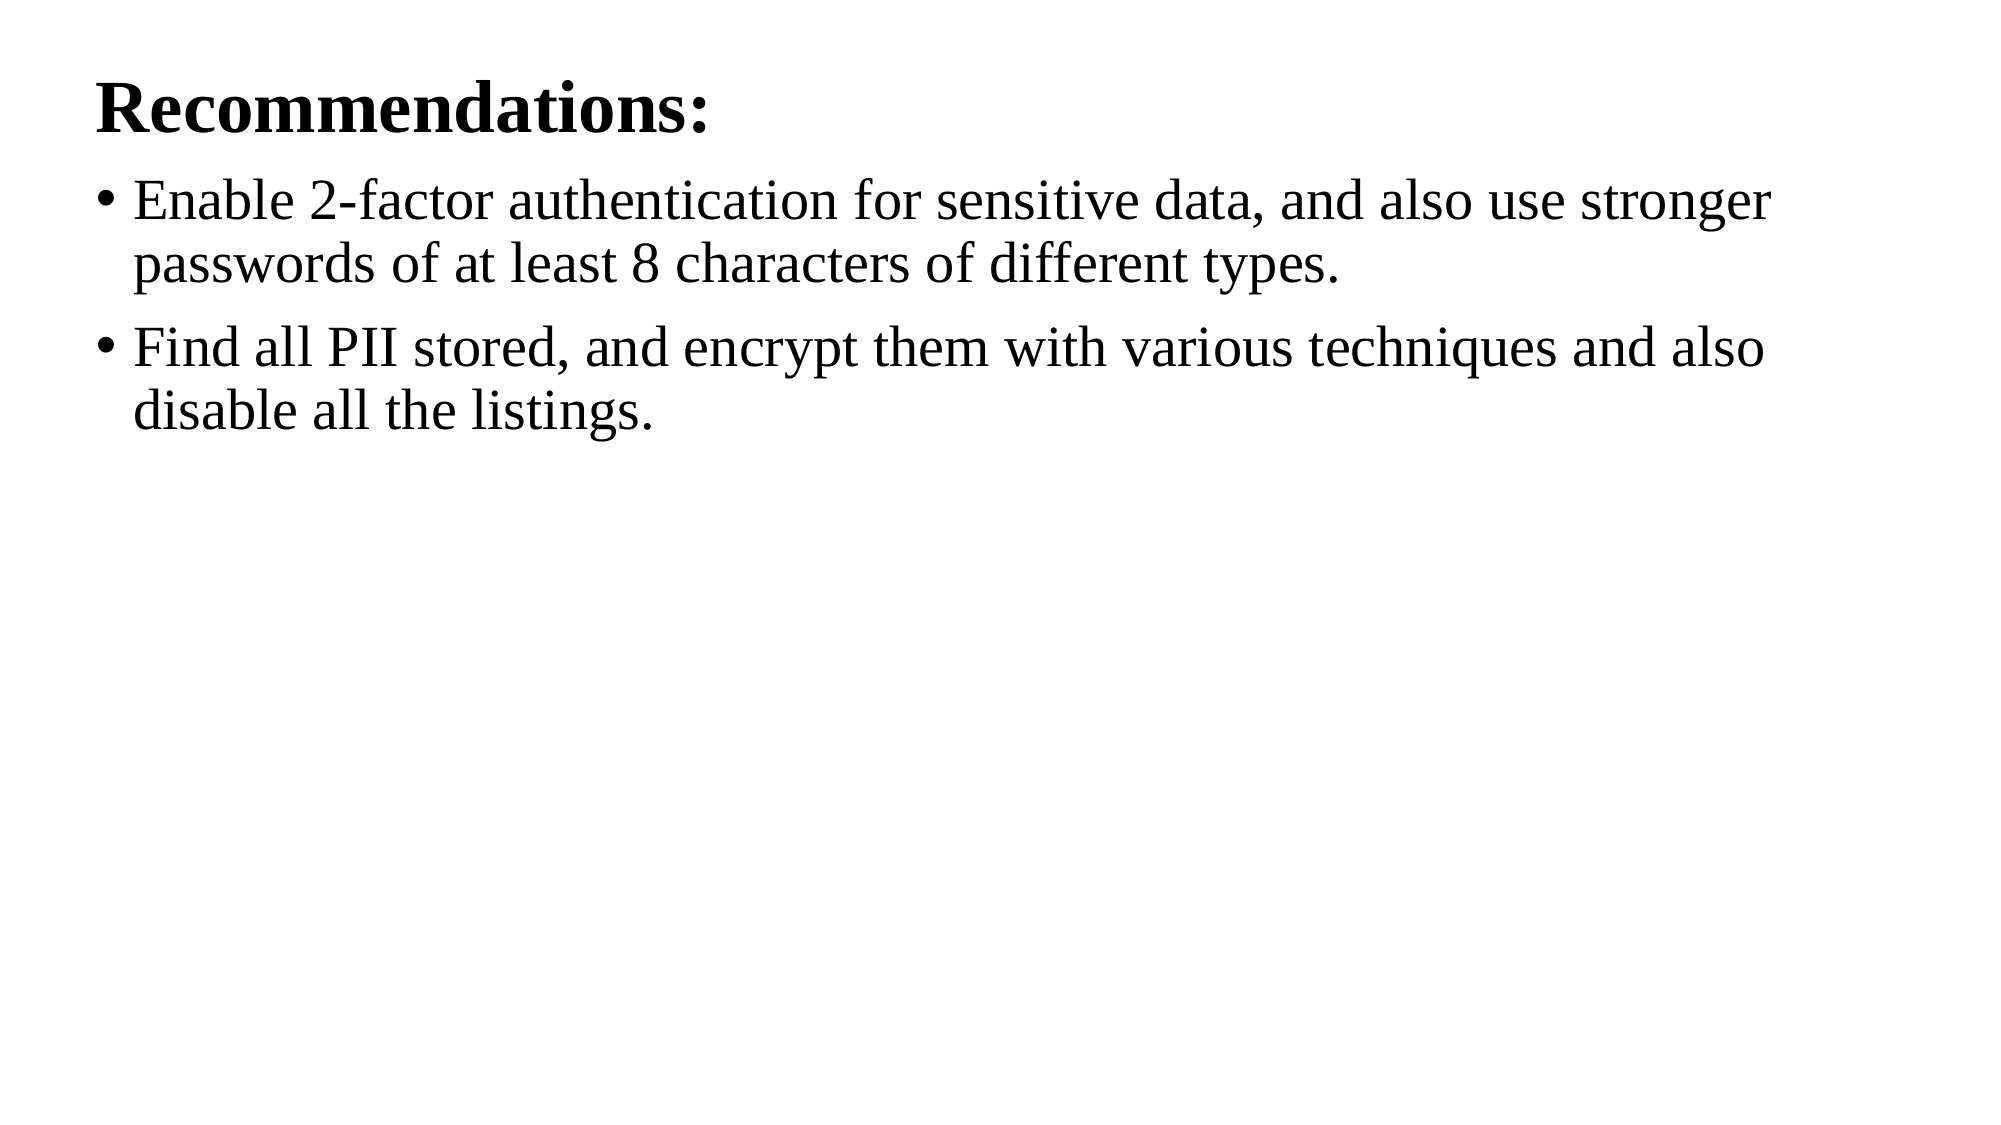

Recommendations:
Enable 2-factor authentication for sensitive data, and also use stronger passwords of at least 8 characters of different types.
Find all PII stored, and encrypt them with various techniques and also disable all the listings.